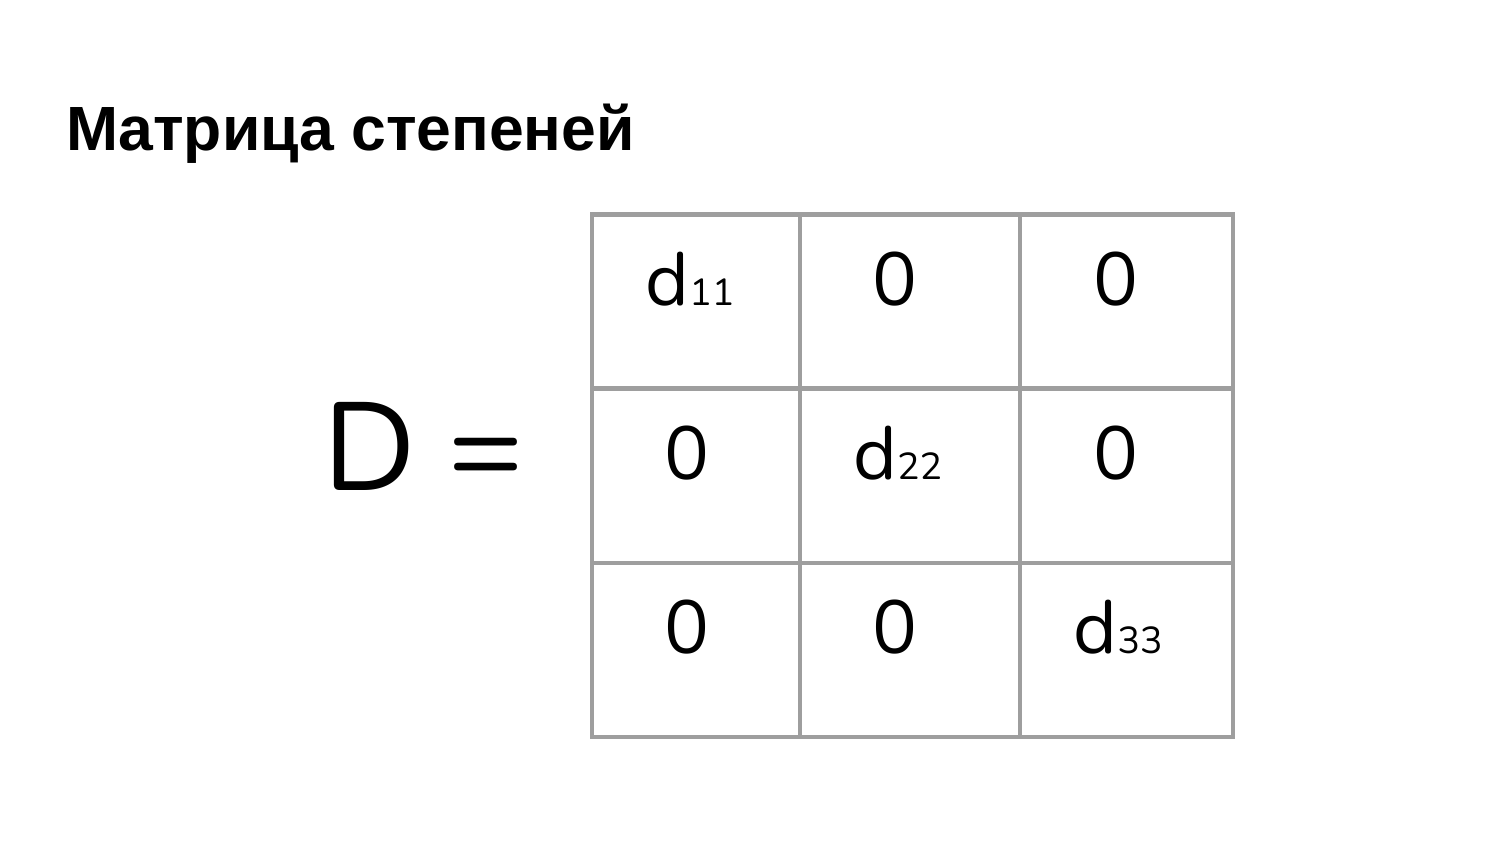

# Матрица степеней

| d11 | 0 | 0 |
| --- | --- | --- |
| 0 | d22 | 0 |
| 0 | 0 | d33 |
D =